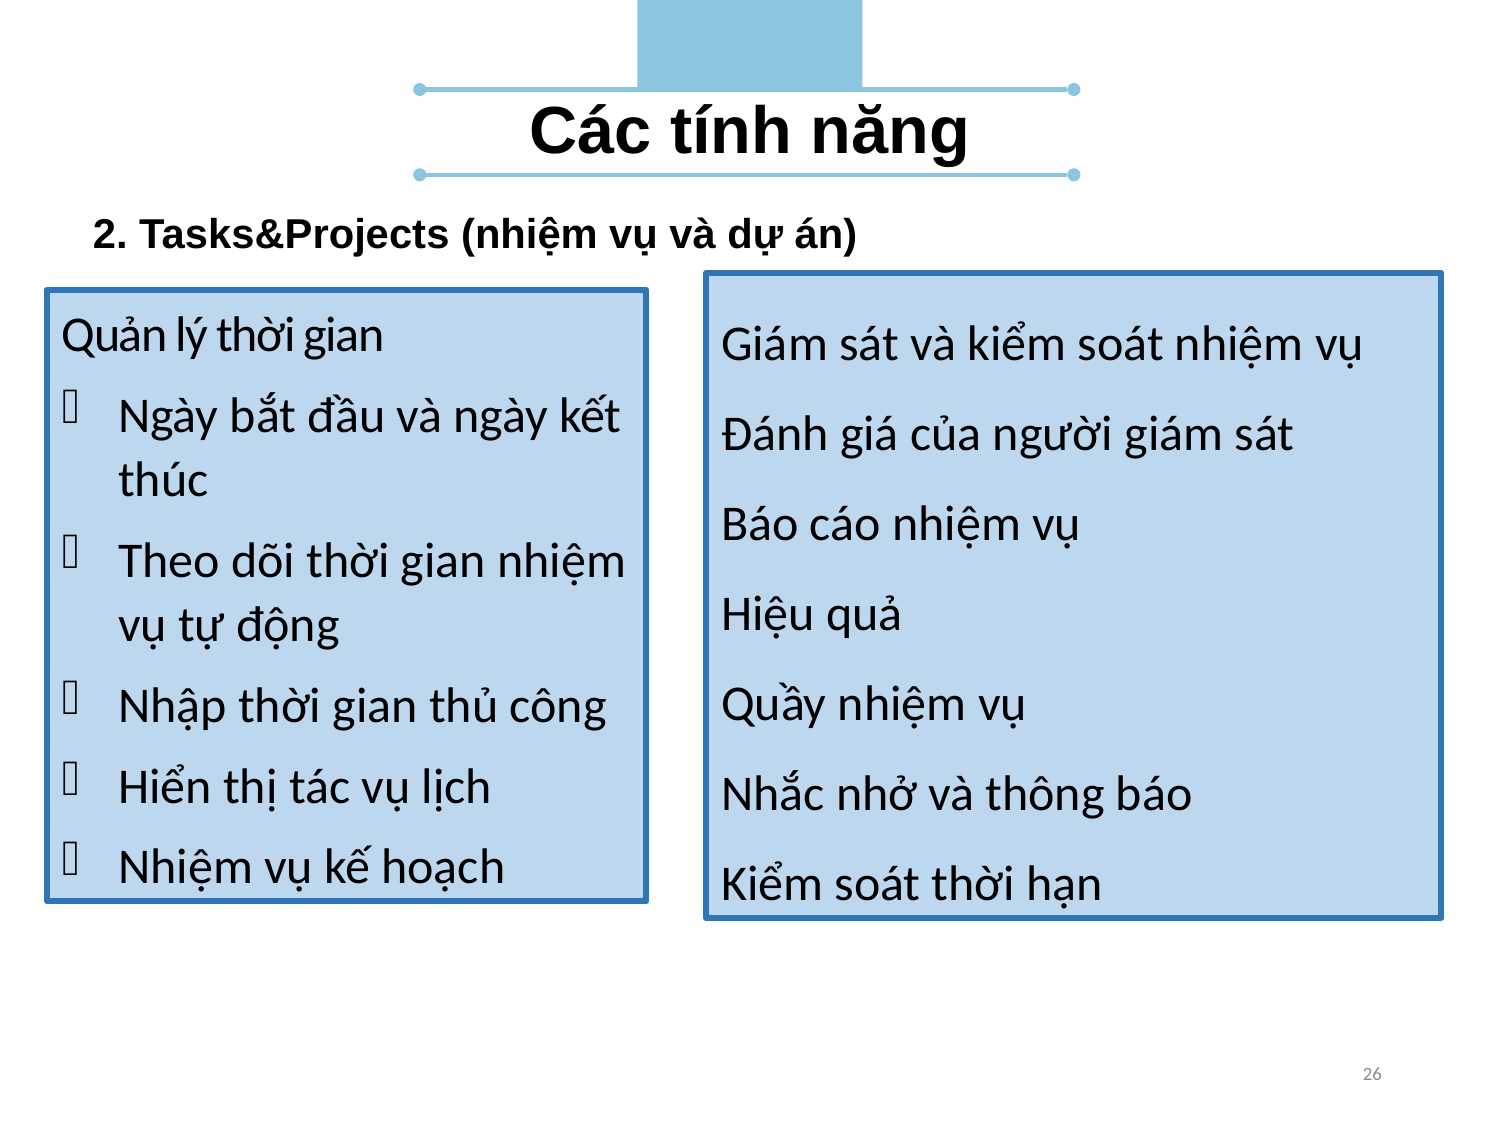

Các tính năng

2. Tasks&Projects (nhiệm vụ và dự án)
Giám sát và kiểm soát nhiệm vụ
Đánh giá của người giám sát
Báo cáo nhiệm vụ
Hiệu quả
Quầy nhiệm vụ
Nhắc nhở và thông báo
Kiểm soát thời hạn
Quản lý thời gian
Ngày bắt đầu và ngày kết thúc
Theo dõi thời gian nhiệm vụ tự động
Nhập thời gian thủ công
Hiển thị tác vụ lịch
Nhiệm vụ kế hoạch
26